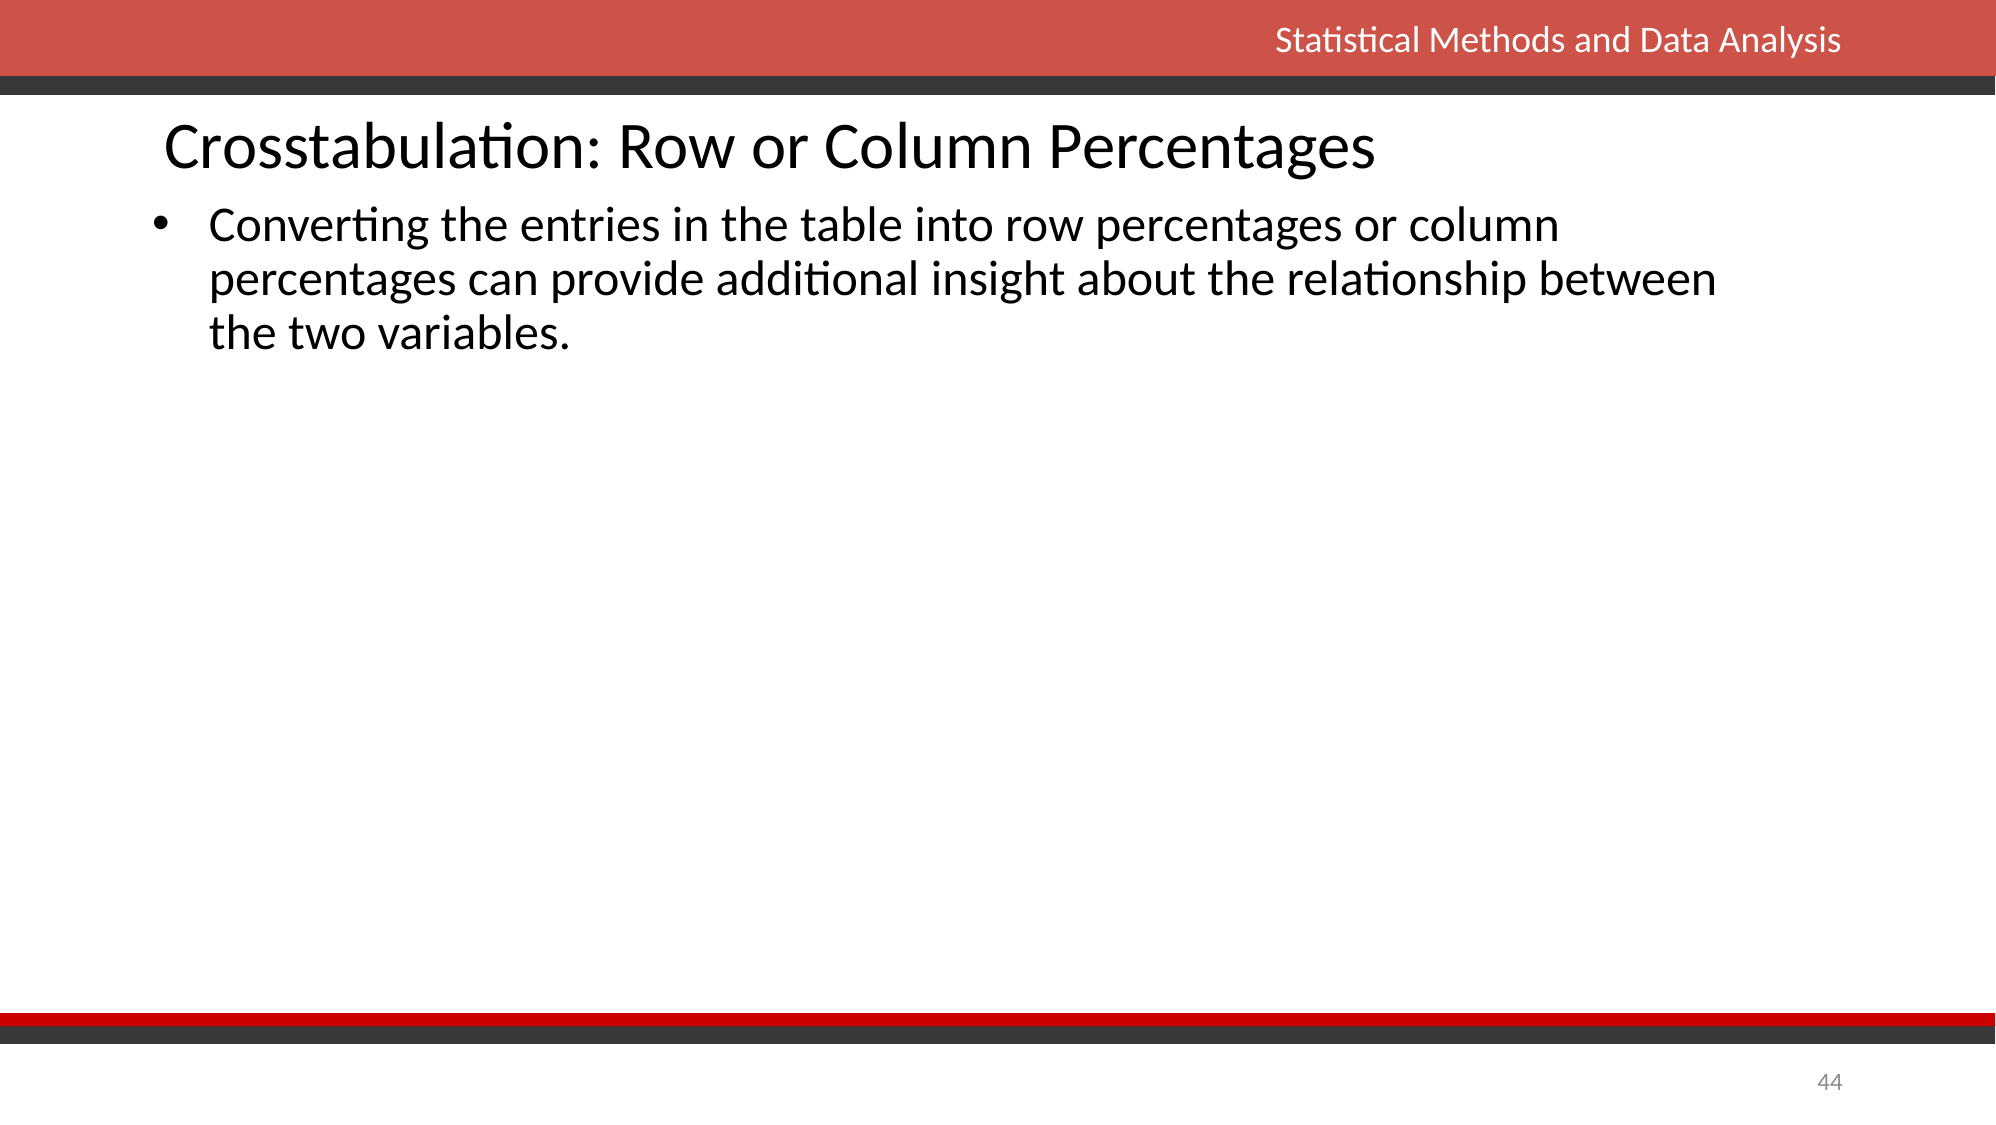

# Crosstabulation: Row or Column Percentages
Converting the entries in the table into row percentages or column percentages can provide additional insight about the relationship between    the two variables.
44